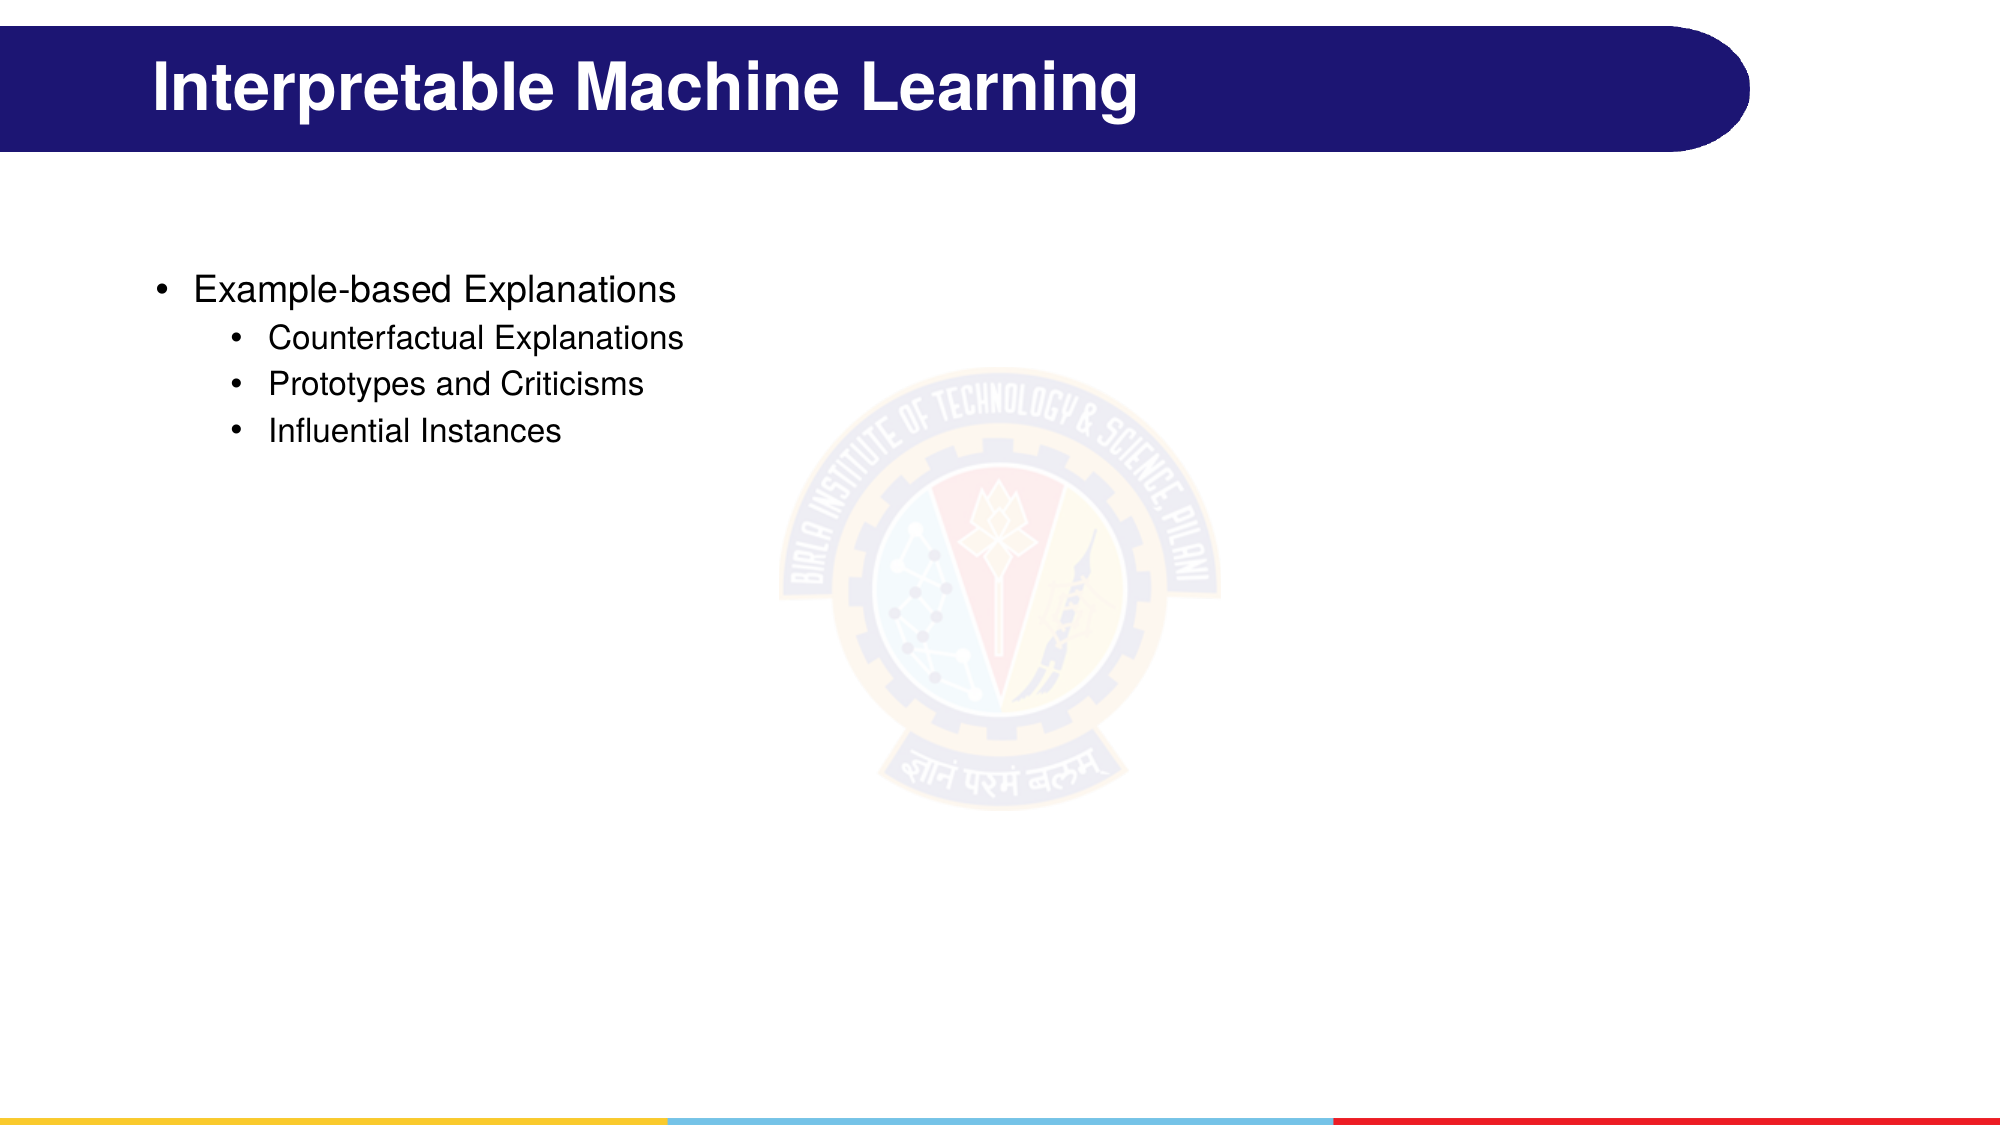

# Interpretable Machine Learning

Example-based Explanations
Counterfactual Explanations
Prototypes and Criticisms
Influential Instances